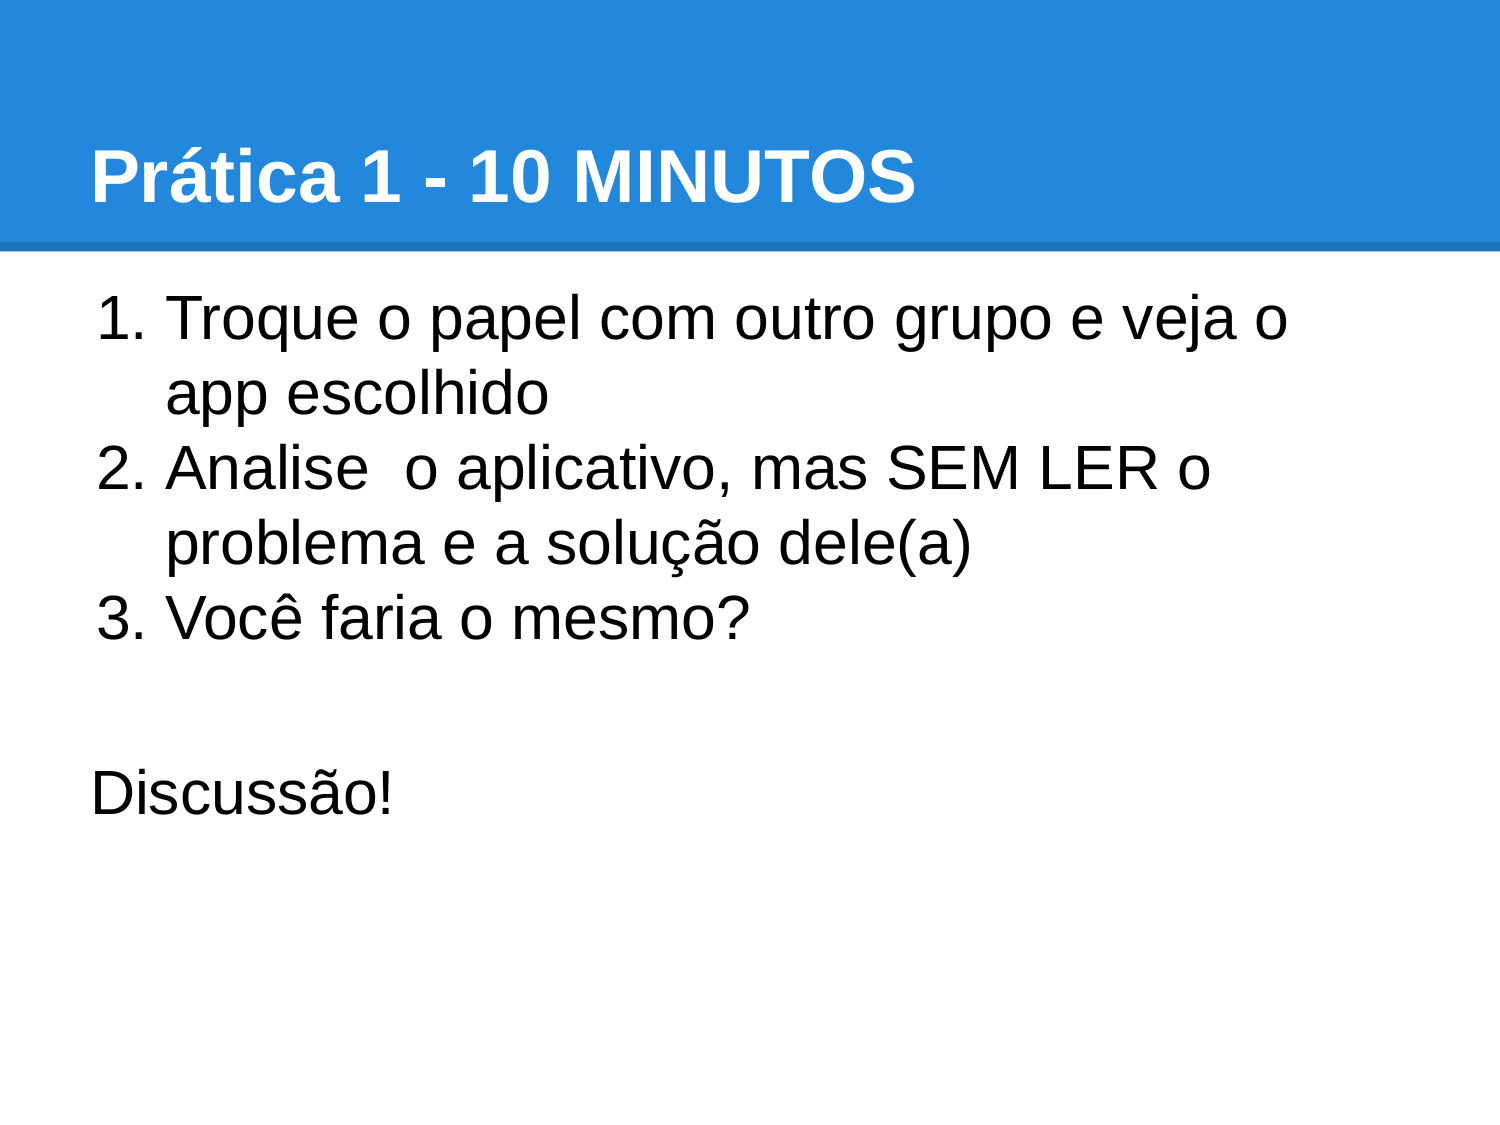

# Prática 1 - 10 MINUTOS
Troque o papel com outro grupo e veja o app escolhido
Analise  o aplicativo, mas SEM LER o problema e a solução dele(a)
Você faria o mesmo?

Discussão!